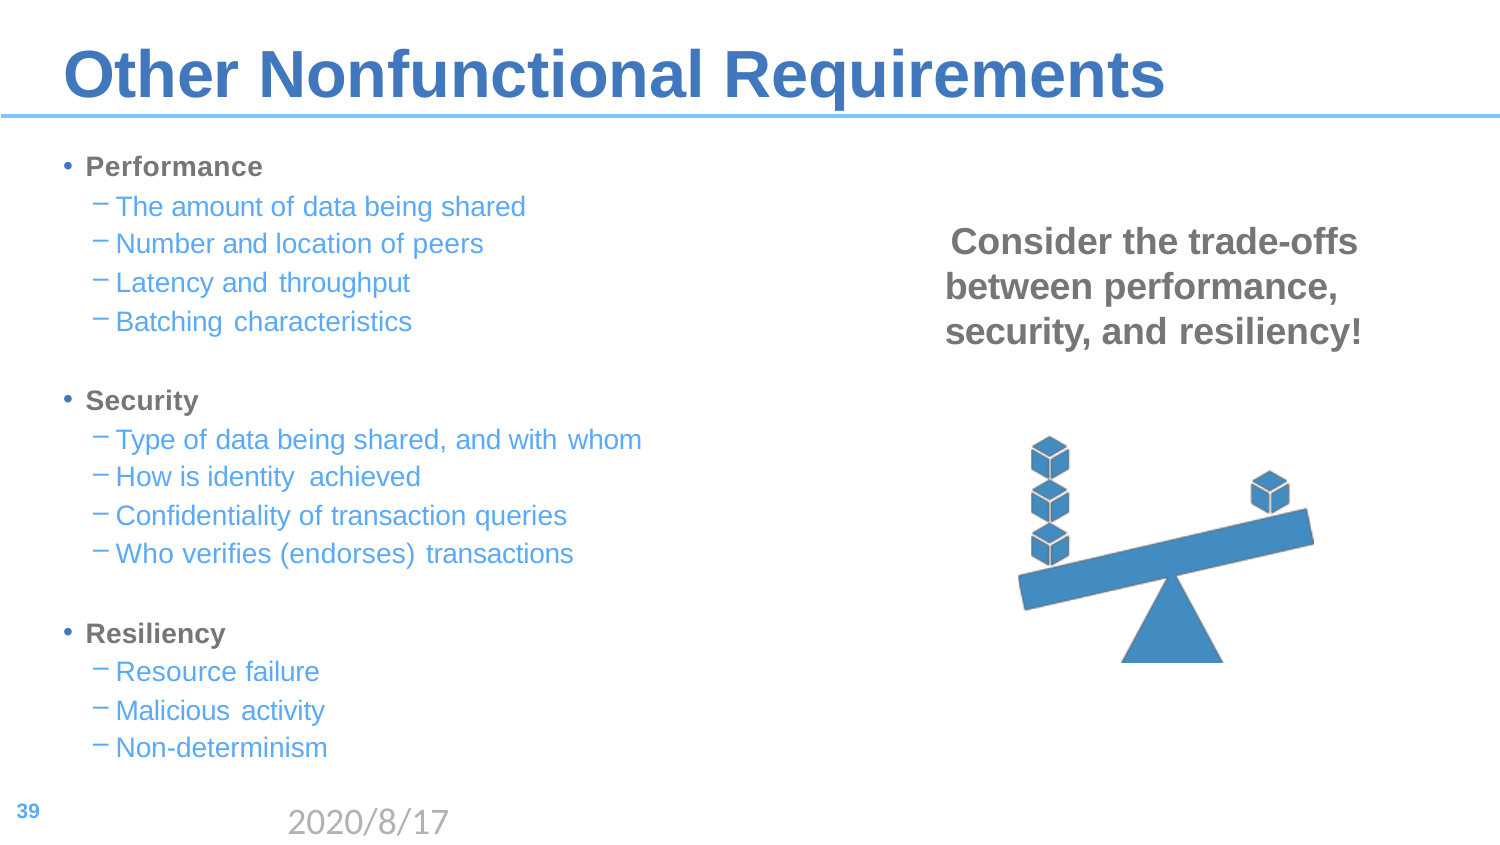

# Other Nonfunctional Requirements
Performance
The amount of data being shared
Number and location of peers
Latency and throughput
Batching characteristics

Security
Type of data being shared, and with whom
How is identity achieved
Confidentiality of transaction queries
Who verifies (endorses) transactions

Resiliency
Resource failure
Malicious activity
Non-determinism
Consider the trade-offs  between performance,  security, and resiliency!

39
2020/8/17